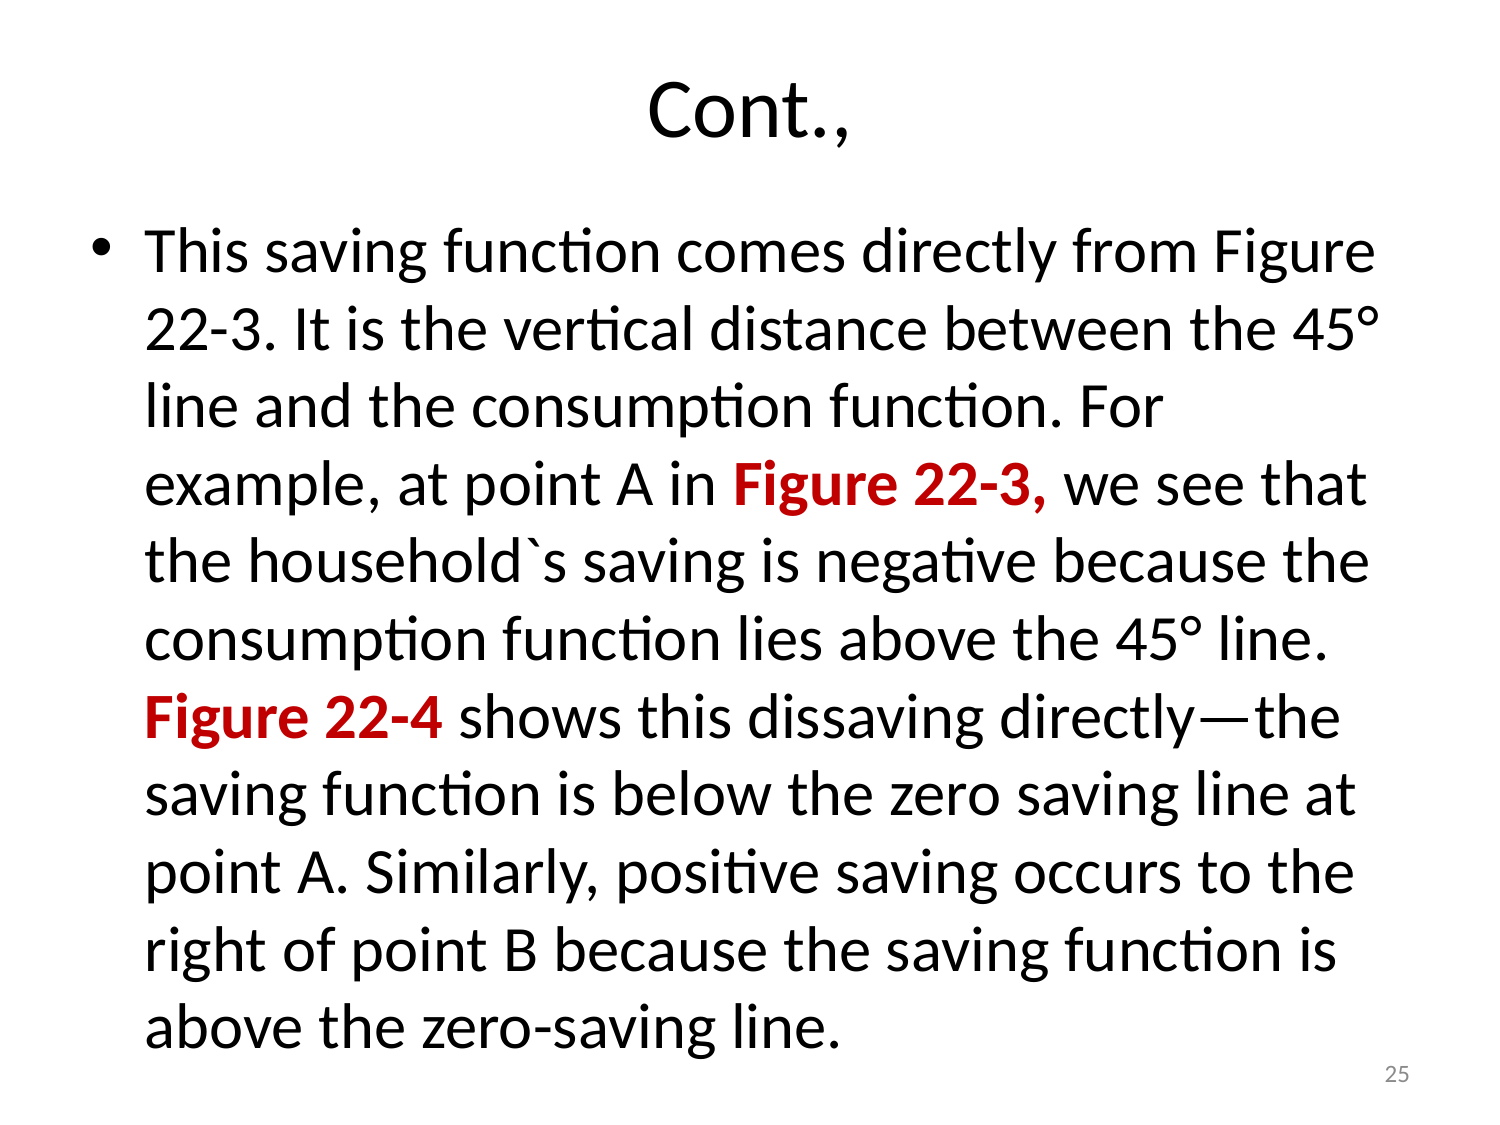

# Cont.,
This saving function comes directly from Figure 22-3. It is the vertical distance between the 45° line and the consumption function. For example, at point A in Figure 22-3, we see that the household`s saving is negative because the consumption function lies above the 45° line. Figure 22-4 shows this dissaving directly—the saving function is below the zero saving line at point A. Similarly, positive saving occurs to the right of point B because the saving function is above the zero-saving line.
25